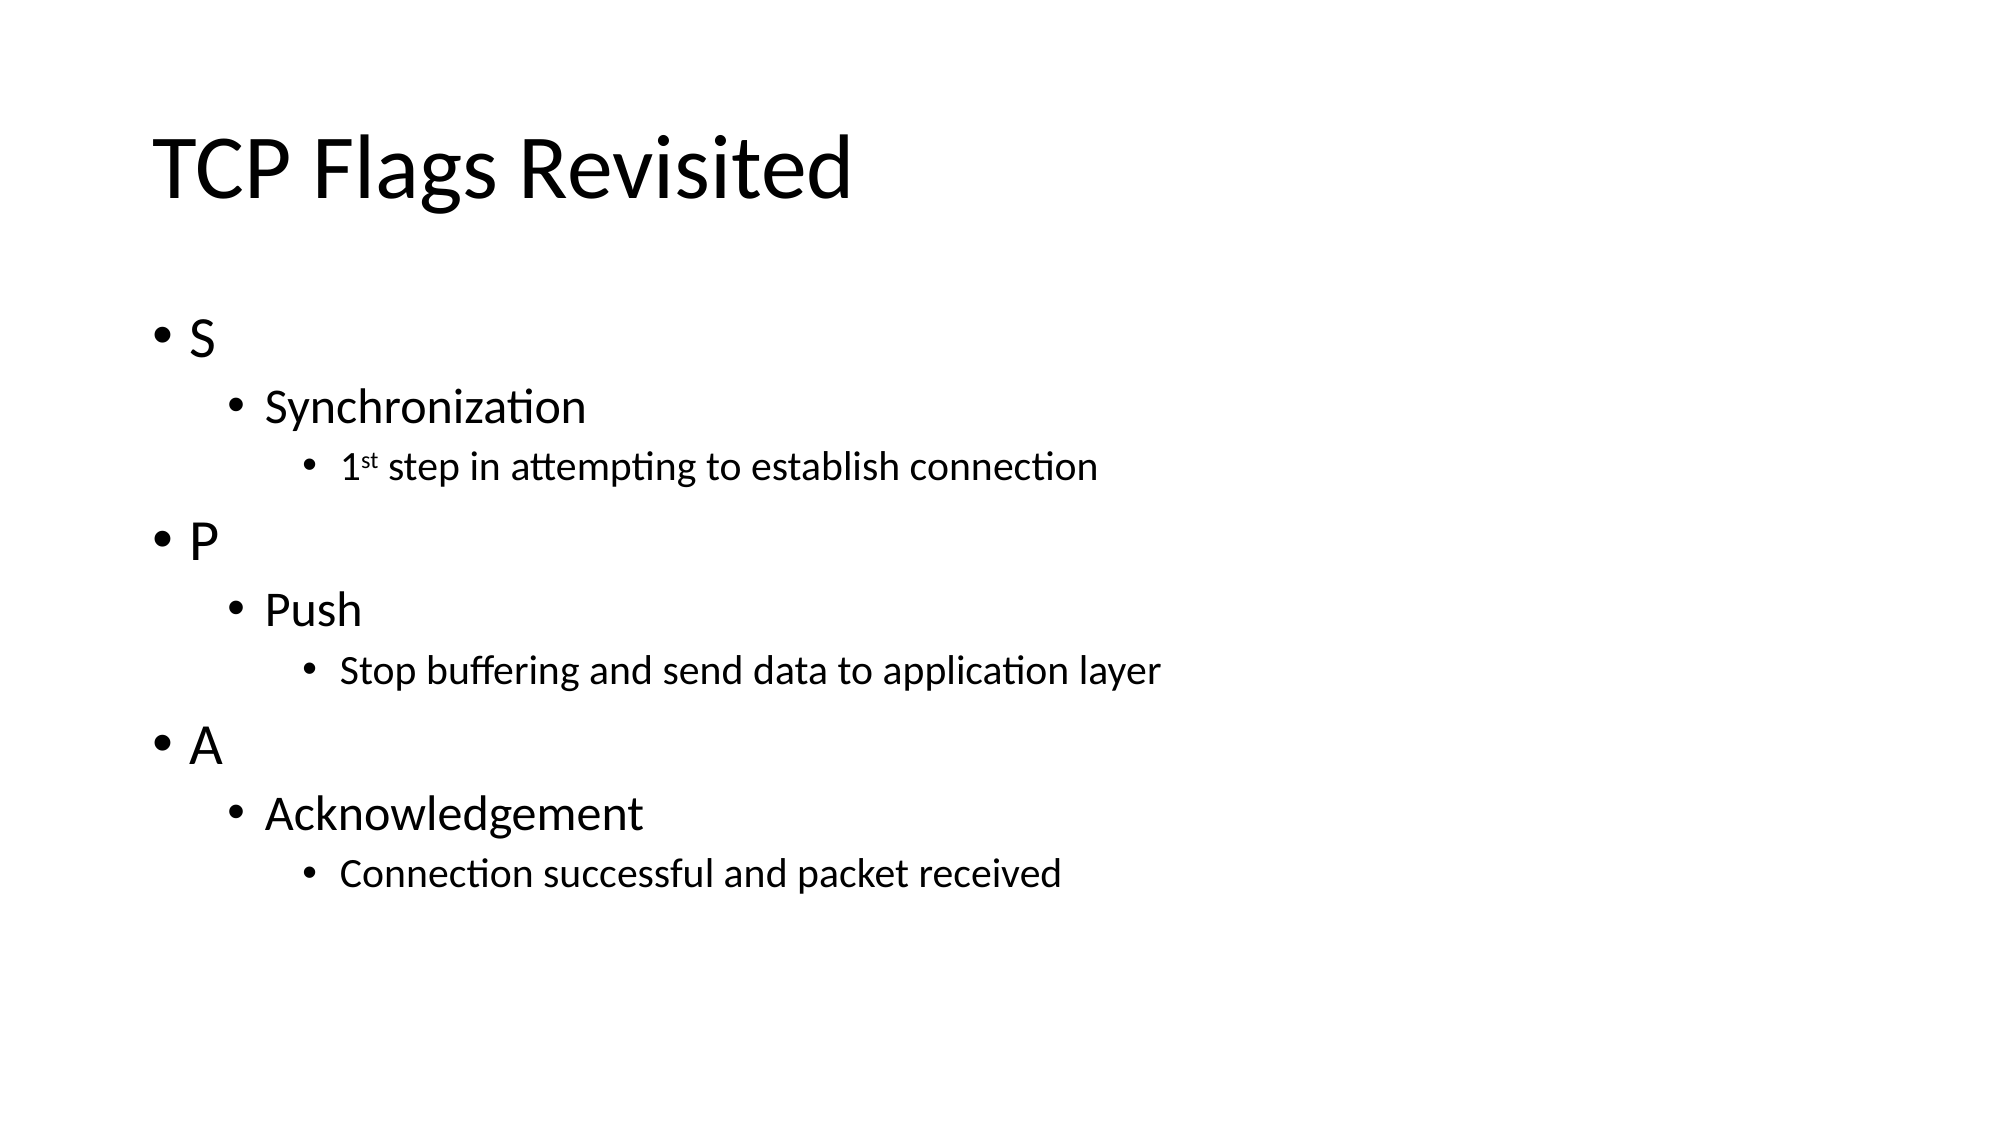

# TCP Flags Revisited
S
Synchronization
1st step in attempting to establish connection
P
Push
Stop buffering and send data to application layer
A
Acknowledgement
Connection successful and packet received